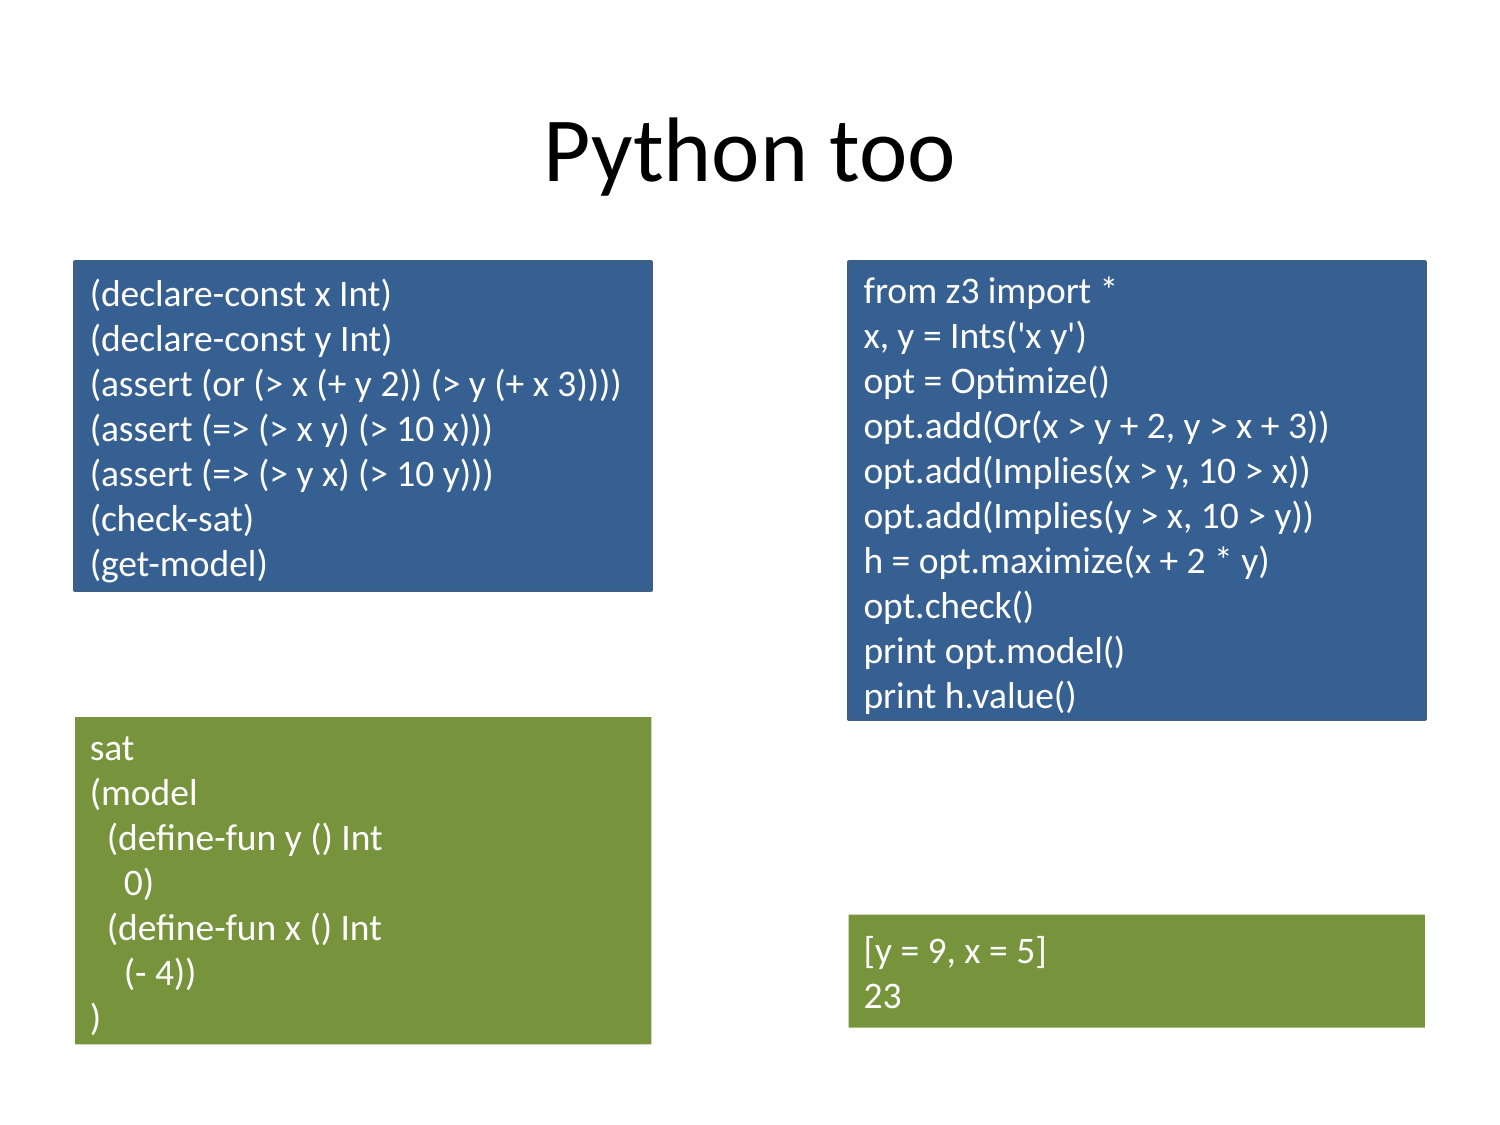

# Python too
(declare-const x Int)
(declare-const y Int)
(assert (or (> x (+ y 2)) (> y (+ x 3))))
(assert (=> (> x y) (> 10 x)))
(assert (=> (> y x) (> 10 y)))
(check-sat)
(get-model)
from z3 import *
x, y = Ints('x y')
opt = Optimize()
opt.add(Or(x > y + 2, y > x + 3))
opt.add(Implies(x > y, 10 > x))
opt.add(Implies(y > x, 10 > y))
h = opt.maximize(x + 2 * y)
opt.check()
print opt.model()
print h.value()
sat
(model
  (define-fun y () Int
    0)
  (define-fun x () Int
    (- 4))
)
[y = 9, x = 5]
23